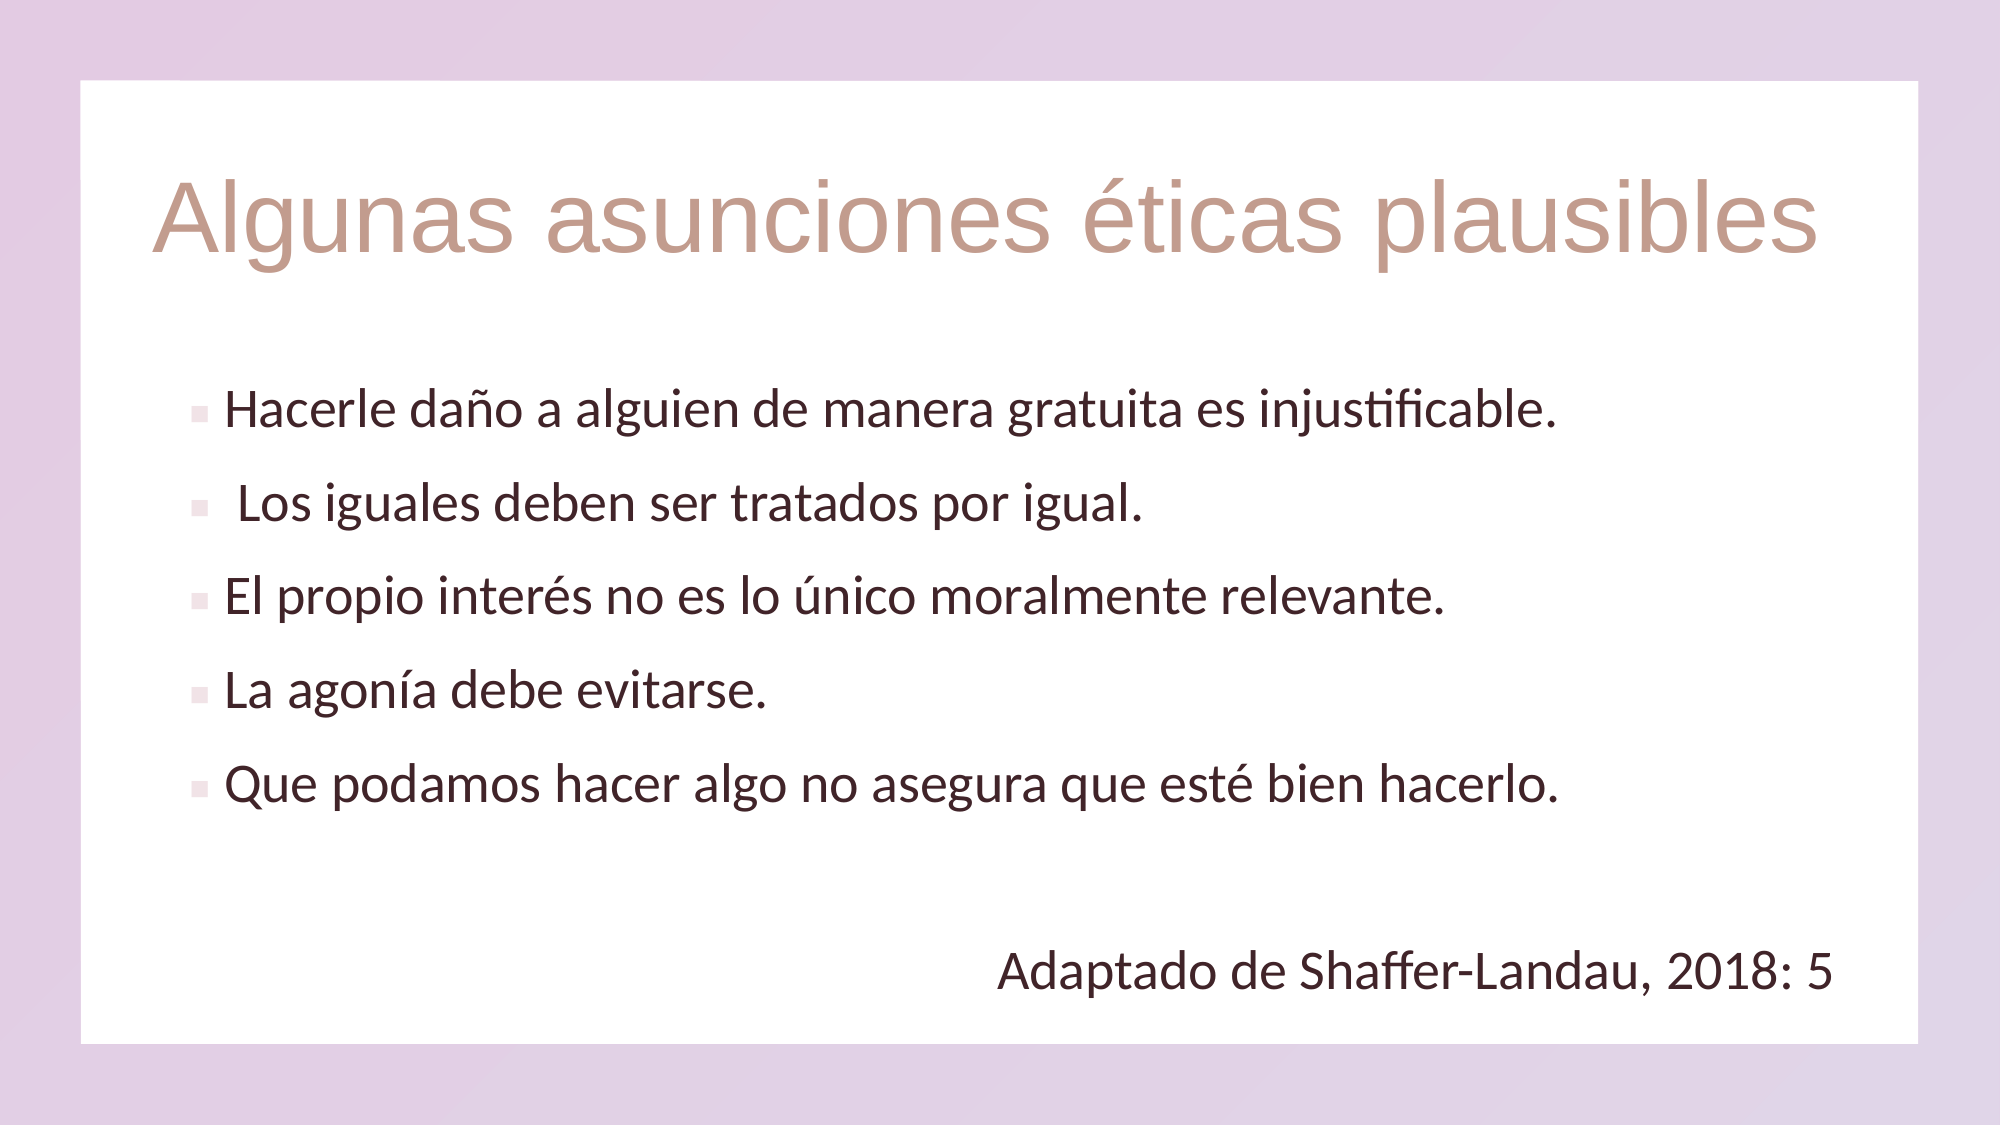

# Algunas asunciones éticas plausibles
Hacerle daño a alguien de manera gratuita es injustificable.
 Los iguales deben ser tratados por igual.
El propio interés no es lo único moralmente relevante.
La agonía debe evitarse.
Que podamos hacer algo no asegura que esté bien hacerlo.

Adaptado de Shaffer-Landau, 2018: 5